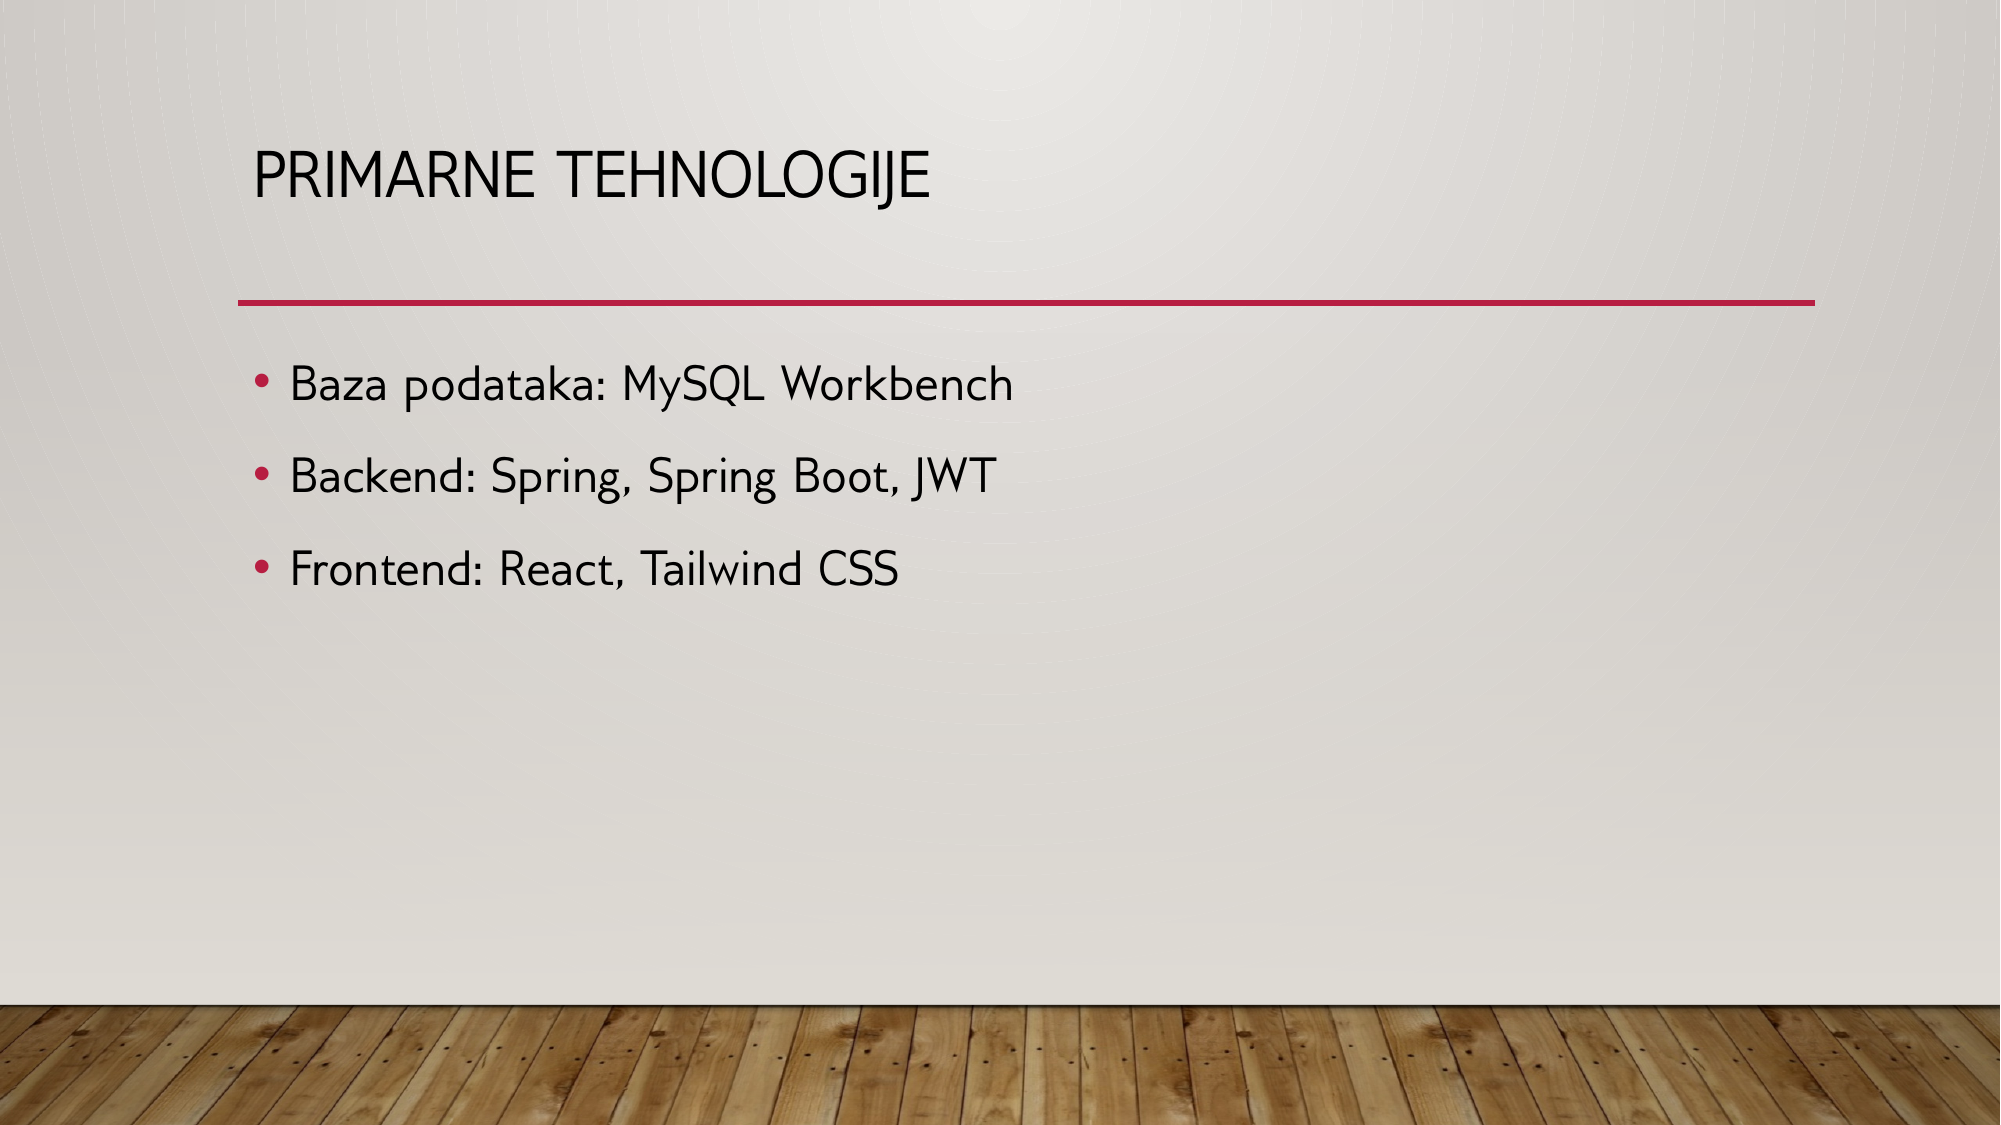

# Primarne tehnologije
Baza podataka: MySQL Workbench
Backend: Spring, Spring Boot, JWT
Frontend: React, Tailwind CSS